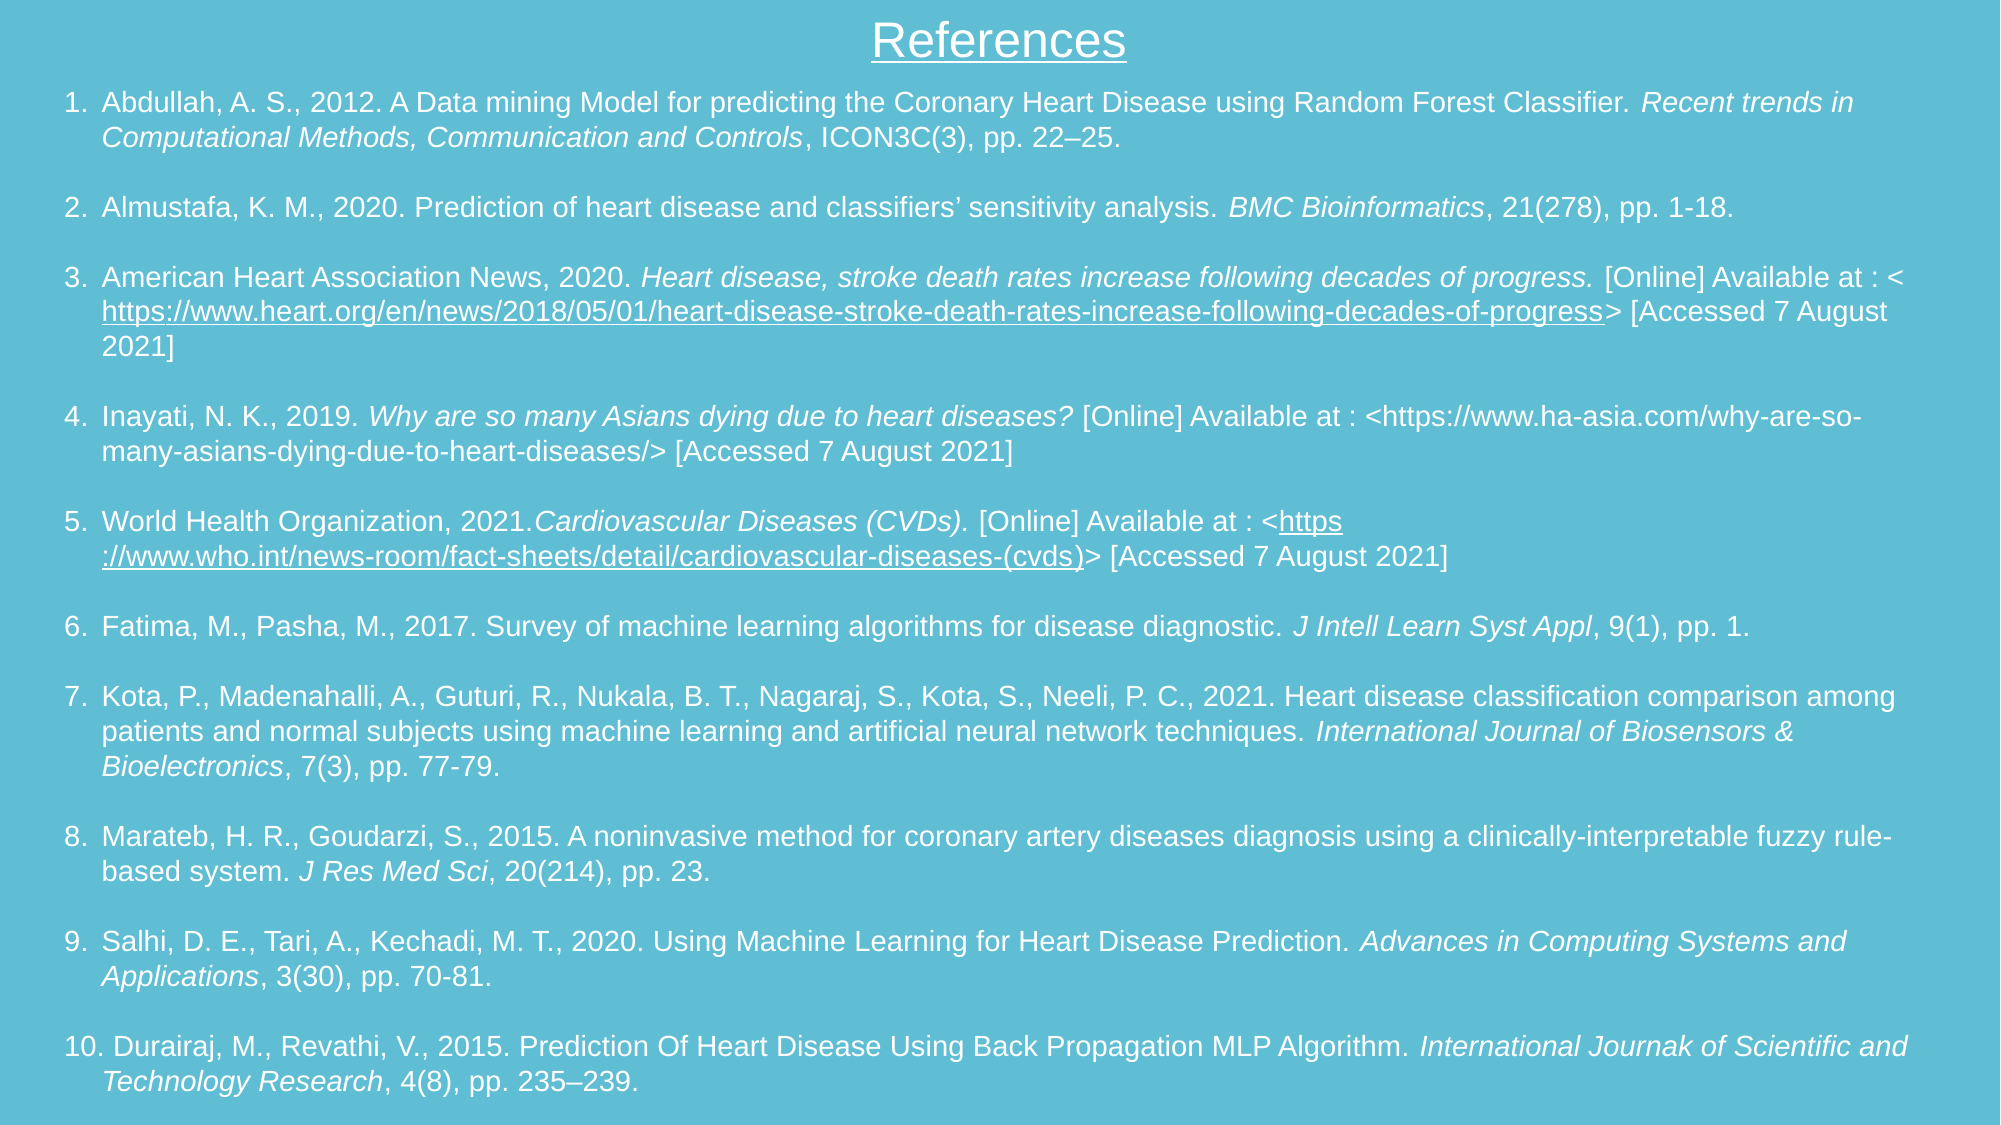

References
Abdullah, A. S., 2012. A Data mining Model for predicting the Coronary Heart Disease using Random Forest Classifier. Recent trends in Computational Methods, Communication and Controls, ICON3C(3), pp. 22–25.

Almustafa, K. M., 2020. Prediction of heart disease and classifiers’ sensitivity analysis. BMC Bioinformatics, 21(278), pp. 1-18.

American Heart Association News, 2020. Heart disease, stroke death rates increase following decades of progress. [Online] Available at : <https://www.heart.org/en/news/2018/05/01/heart-disease-stroke-death-rates-increase-following-decades-of-progress> [Accessed 7 August 2021]

Inayati, N. K., 2019. Why are so many Asians dying due to heart diseases? [Online] Available at : <https://www.ha-asia.com/why-are-so-many-asians-dying-due-to-heart-diseases/> [Accessed 7 August 2021]

World Health Organization, 2021.Cardiovascular Diseases (CVDs). [Online] Available at : <https://www.who.int/news-room/fact-sheets/detail/cardiovascular-diseases-(cvds)> [Accessed 7 August 2021]

Fatima, M., Pasha, M., 2017. Survey of machine learning algorithms for disease diagnostic. J Intell Learn Syst Appl, 9(1), pp. 1.

Kota, P., Madenahalli, A., Guturi, R., Nukala, B. T., Nagaraj, S., Kota, S., Neeli, P. C., 2021. Heart disease classification comparison among patients and normal subjects using machine learning and artificial neural network techniques. International Journal of Biosensors & Bioelectronics, 7(3), pp. 77-79.

Marateb, H. R., Goudarzi, S., 2015. A noninvasive method for coronary artery diseases diagnosis using a clinically-interpretable fuzzy rule-based system. J Res Med Sci, 20(214), pp. 23.

Salhi, D. E., Tari, A., Kechadi, M. T., 2020. Using Machine Learning for Heart Disease Prediction. Advances in Computing Systems and Applications, 3(30), pp. 70-81.

 Durairaj, M., Revathi, V., 2015. Prediction Of Heart Disease Using Back Propagation MLP Algorithm. International Journak of Scientific and Technology Research, 4(8), pp. 235–239.